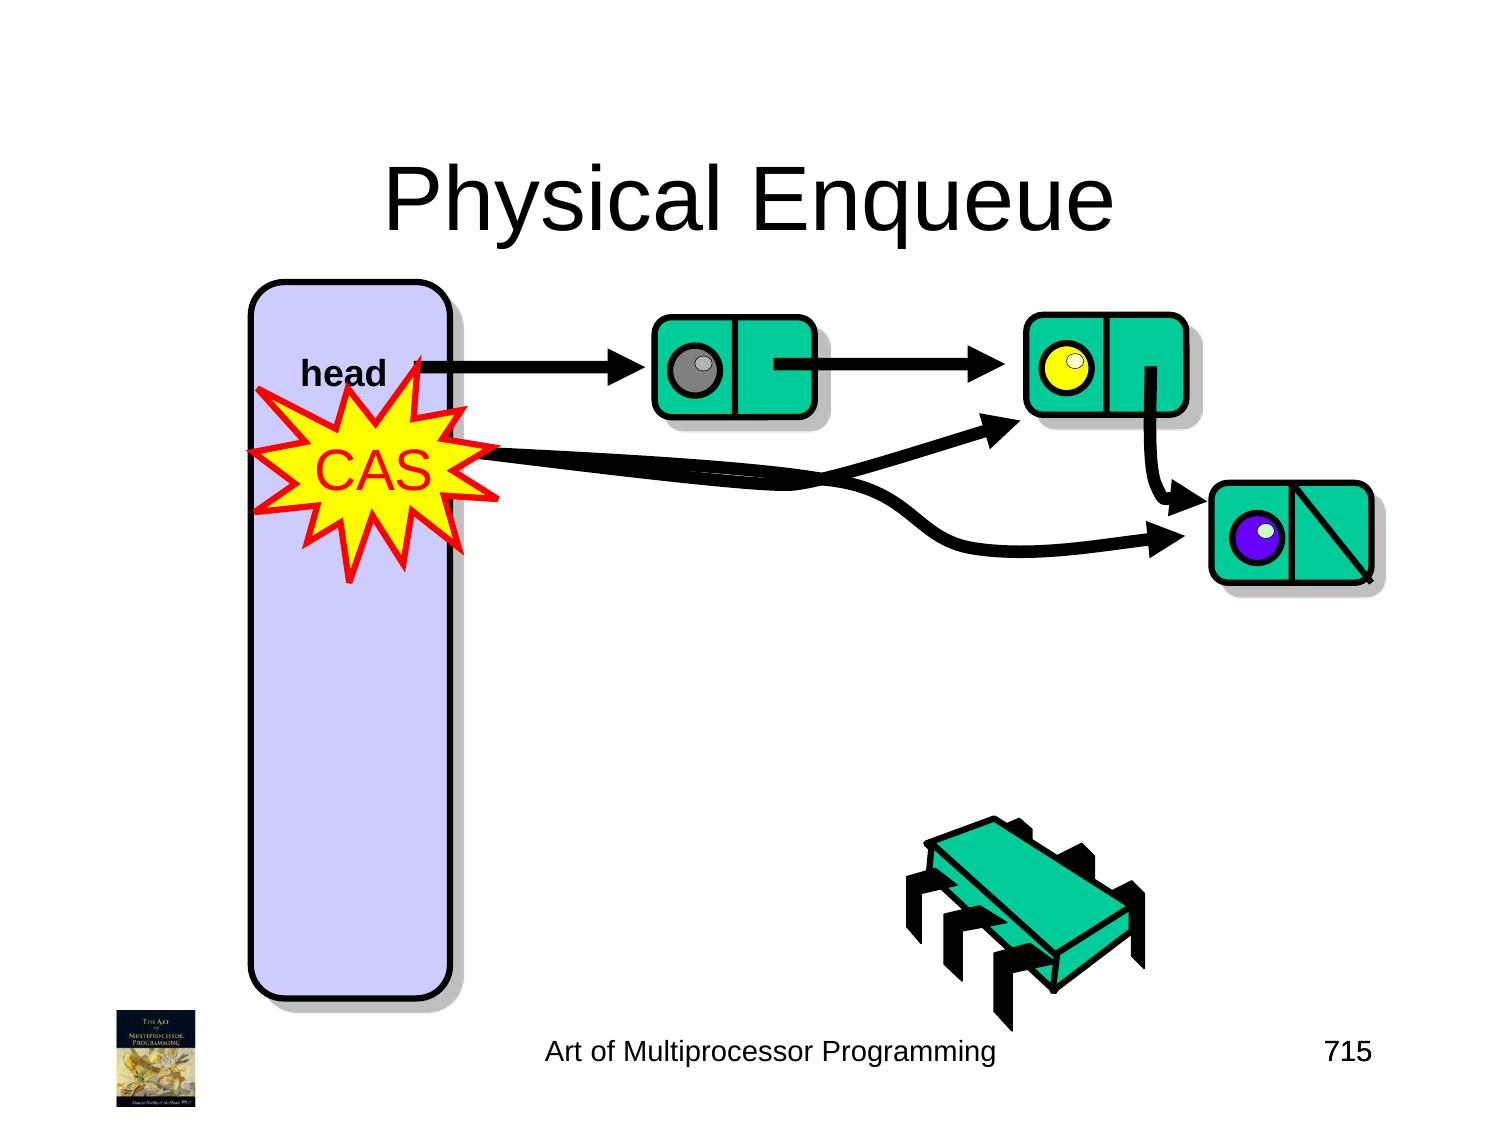

Physical Enqueue

head

CAS

tail

Art of Multiprocessor Programming
715
715